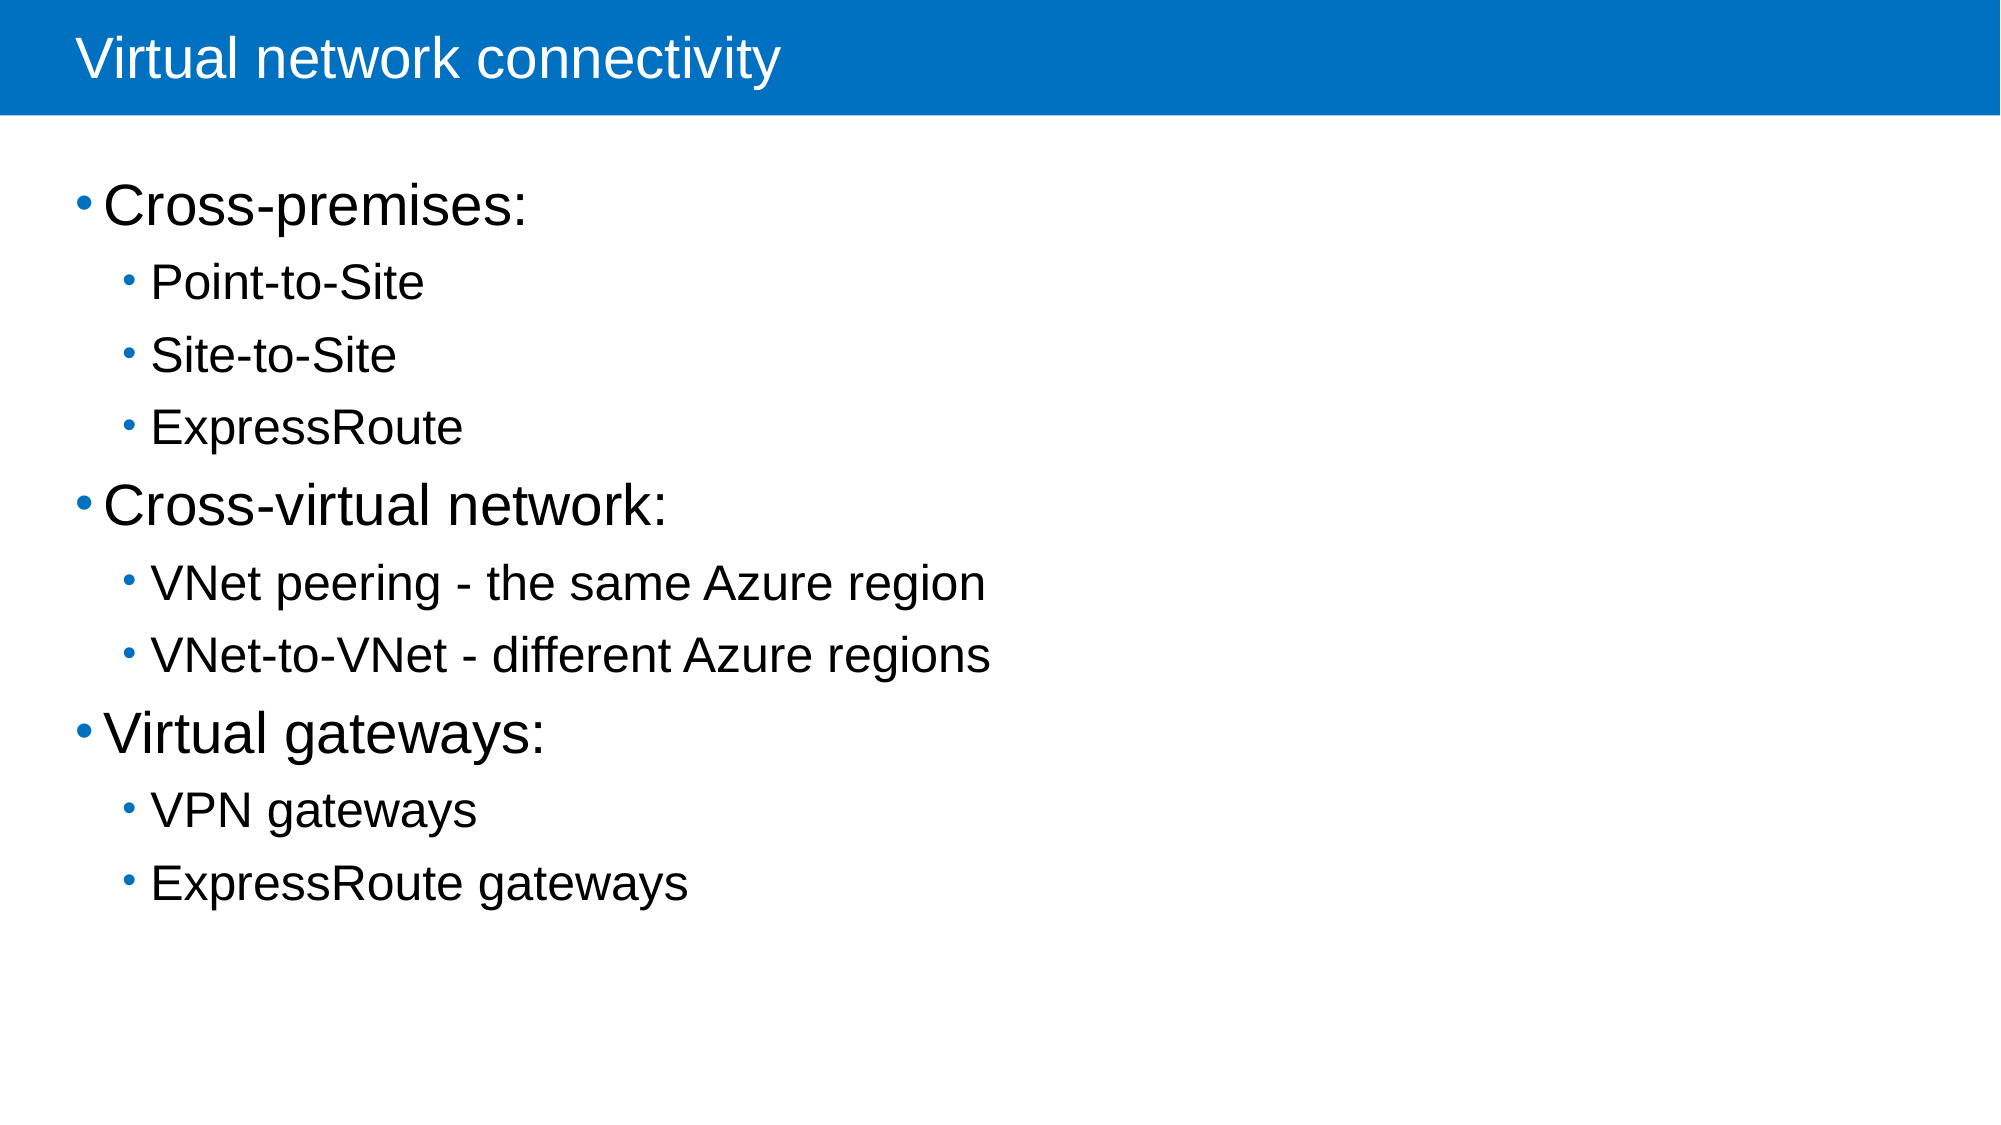

# Virtual network connectivity
Cross-premises:
Point-to-Site
Site-to-Site
ExpressRoute
Cross-virtual network:
VNet peering - the same Azure region
VNet-to-VNet - different Azure regions
Virtual gateways:
VPN gateways
ExpressRoute gateways